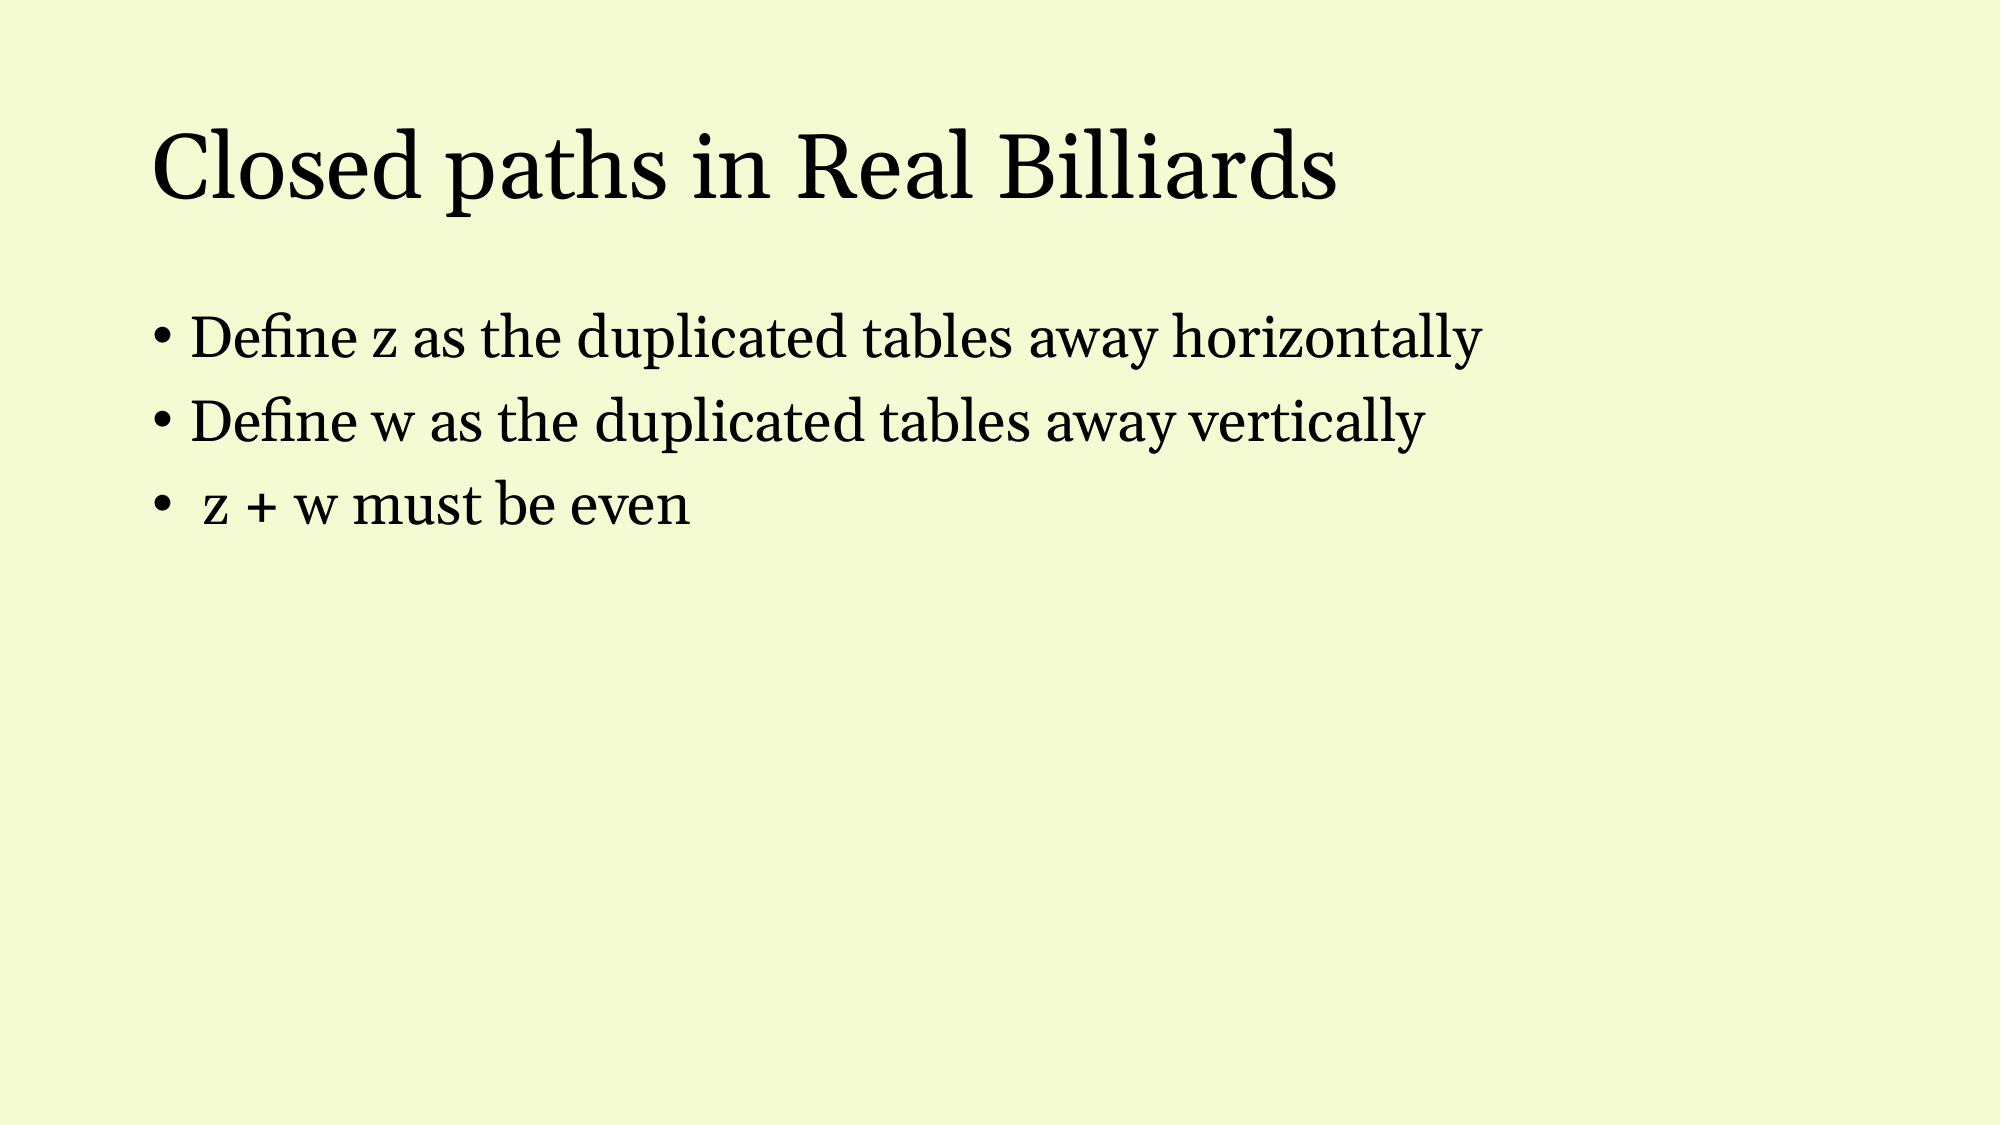

# Closed paths in Real Billiards
Define z as the duplicated tables away horizontally
Define w as the duplicated tables away vertically
 z + w must be even